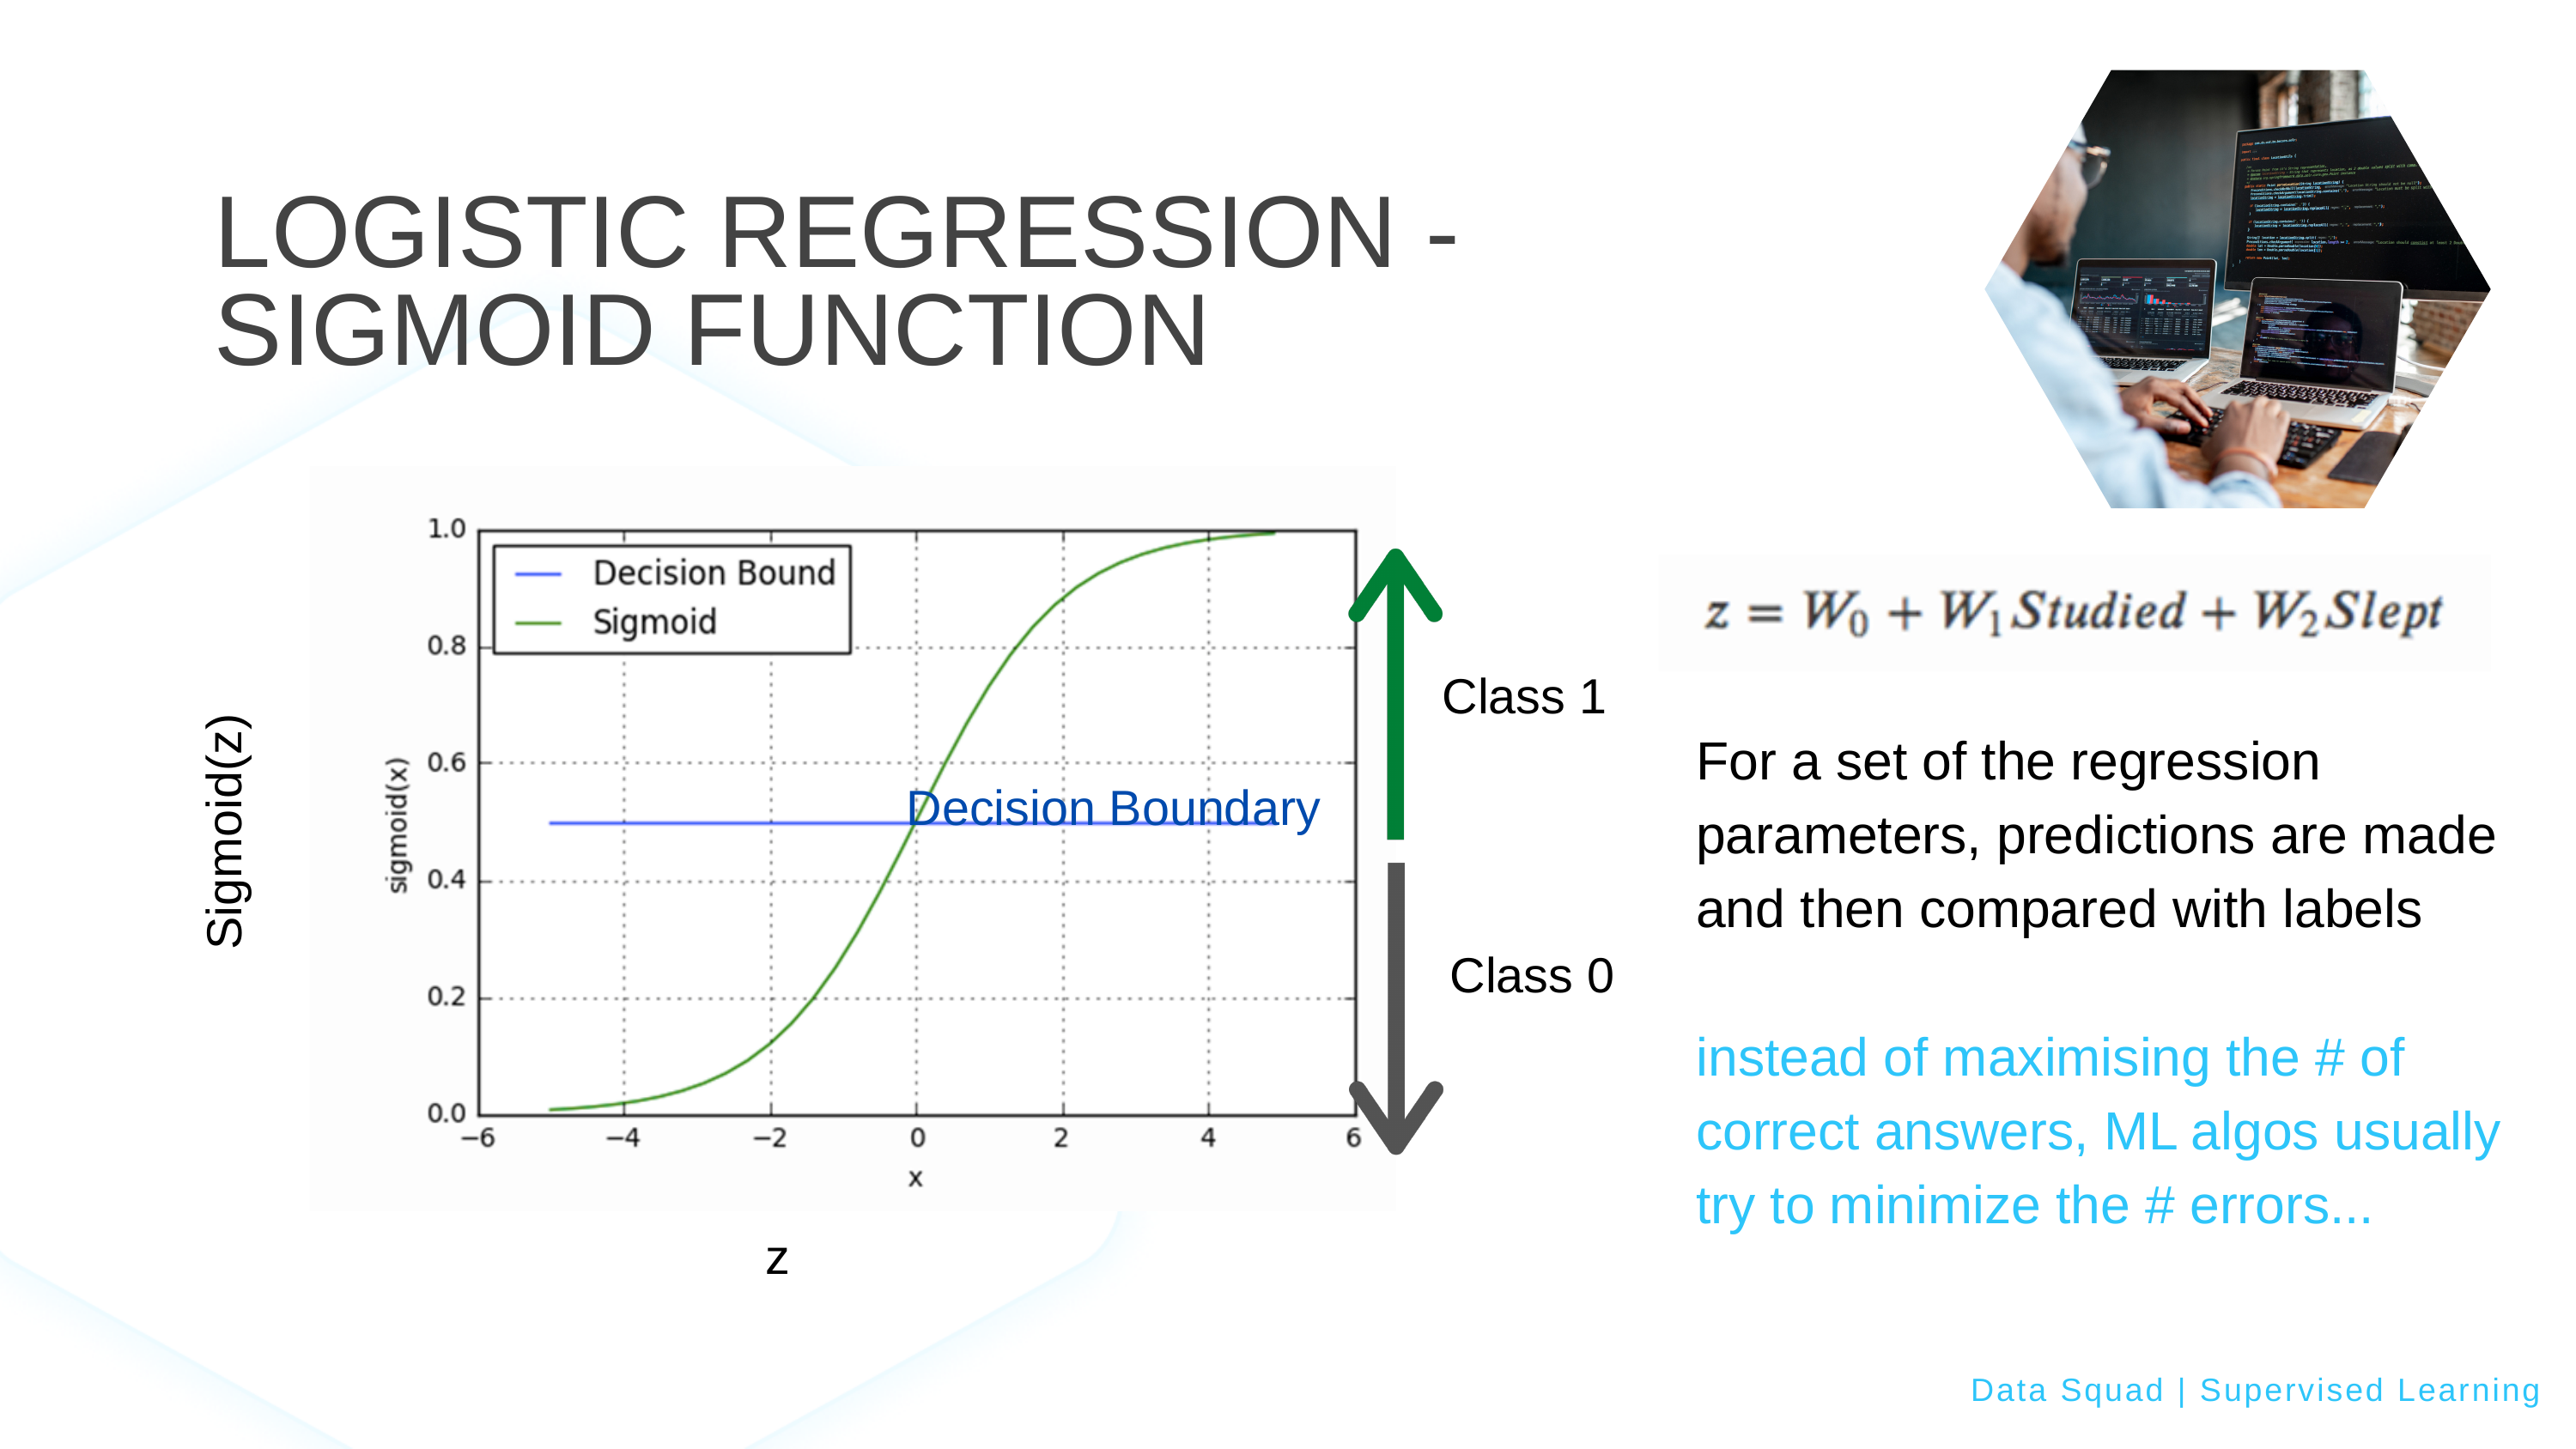

LOGISTIC REGRESSION - SIGMOID FUNCTION

Class 1
For a set of the regression parameters, predictions are made and then compared with labels

instead of maximising the # of correct answers, ML algos usually try to minimize the # errors...
Decision Boundary
Sigmoid(z)

Class 0
z
Data Squad | Supervised Learning